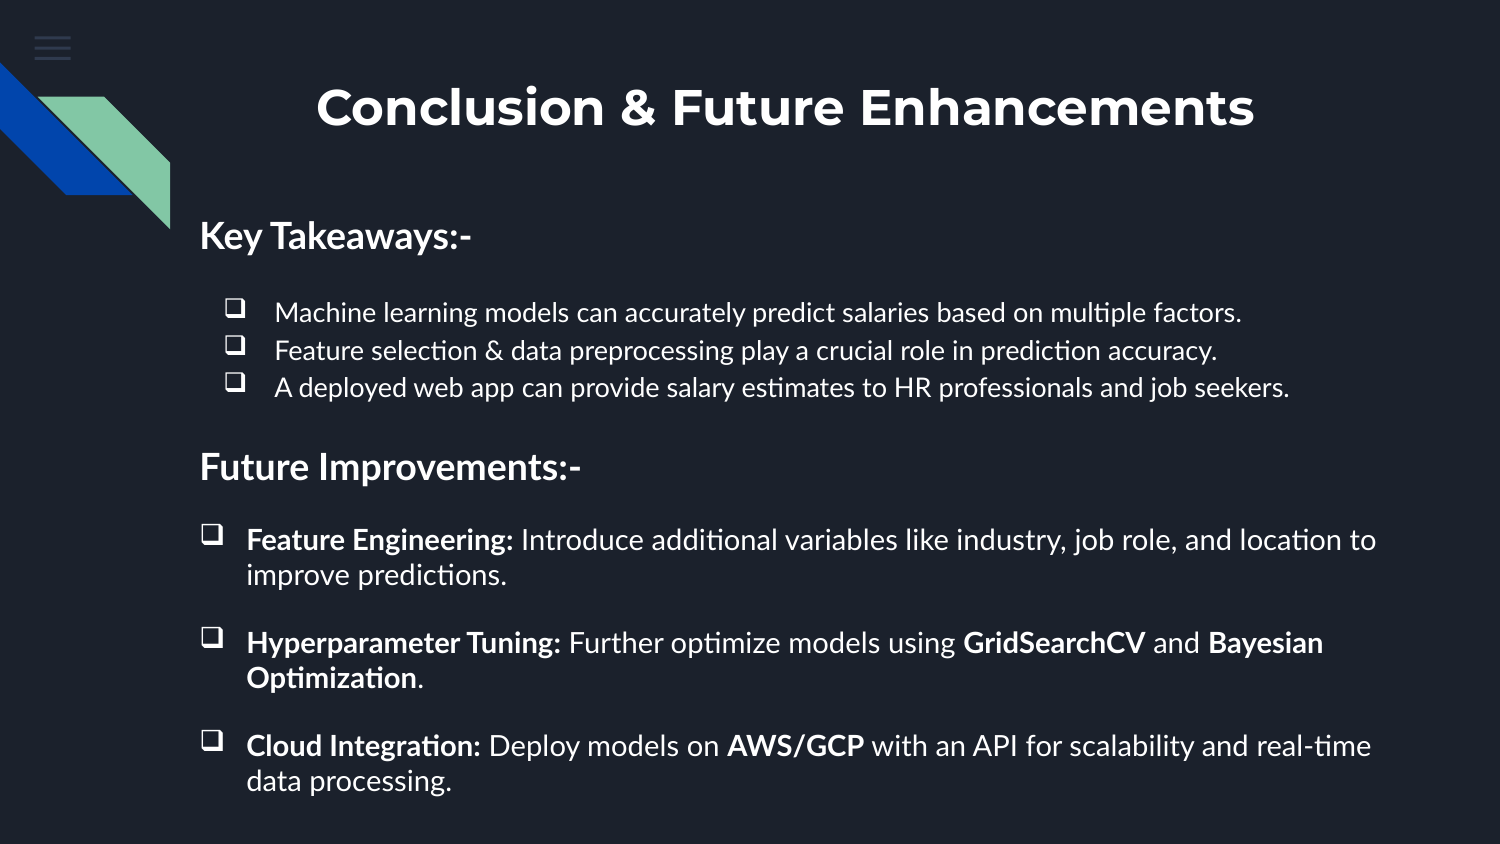

# Conclusion & Future Enhancements
Key Takeaways:-
Machine learning models can accurately predict salaries based on multiple factors.
Feature selection & data preprocessing play a crucial role in prediction accuracy.
A deployed web app can provide salary estimates to HR professionals and job seekers.
Future Improvements:-
Feature Engineering: Introduce additional variables like industry, job role, and location to   improve predictions.
Hyperparameter Tuning: Further optimize models using GridSearchCV and Bayesian Optimization.
Cloud Integration: Deploy models on AWS/GCP with an API for scalability and real-time data processing.